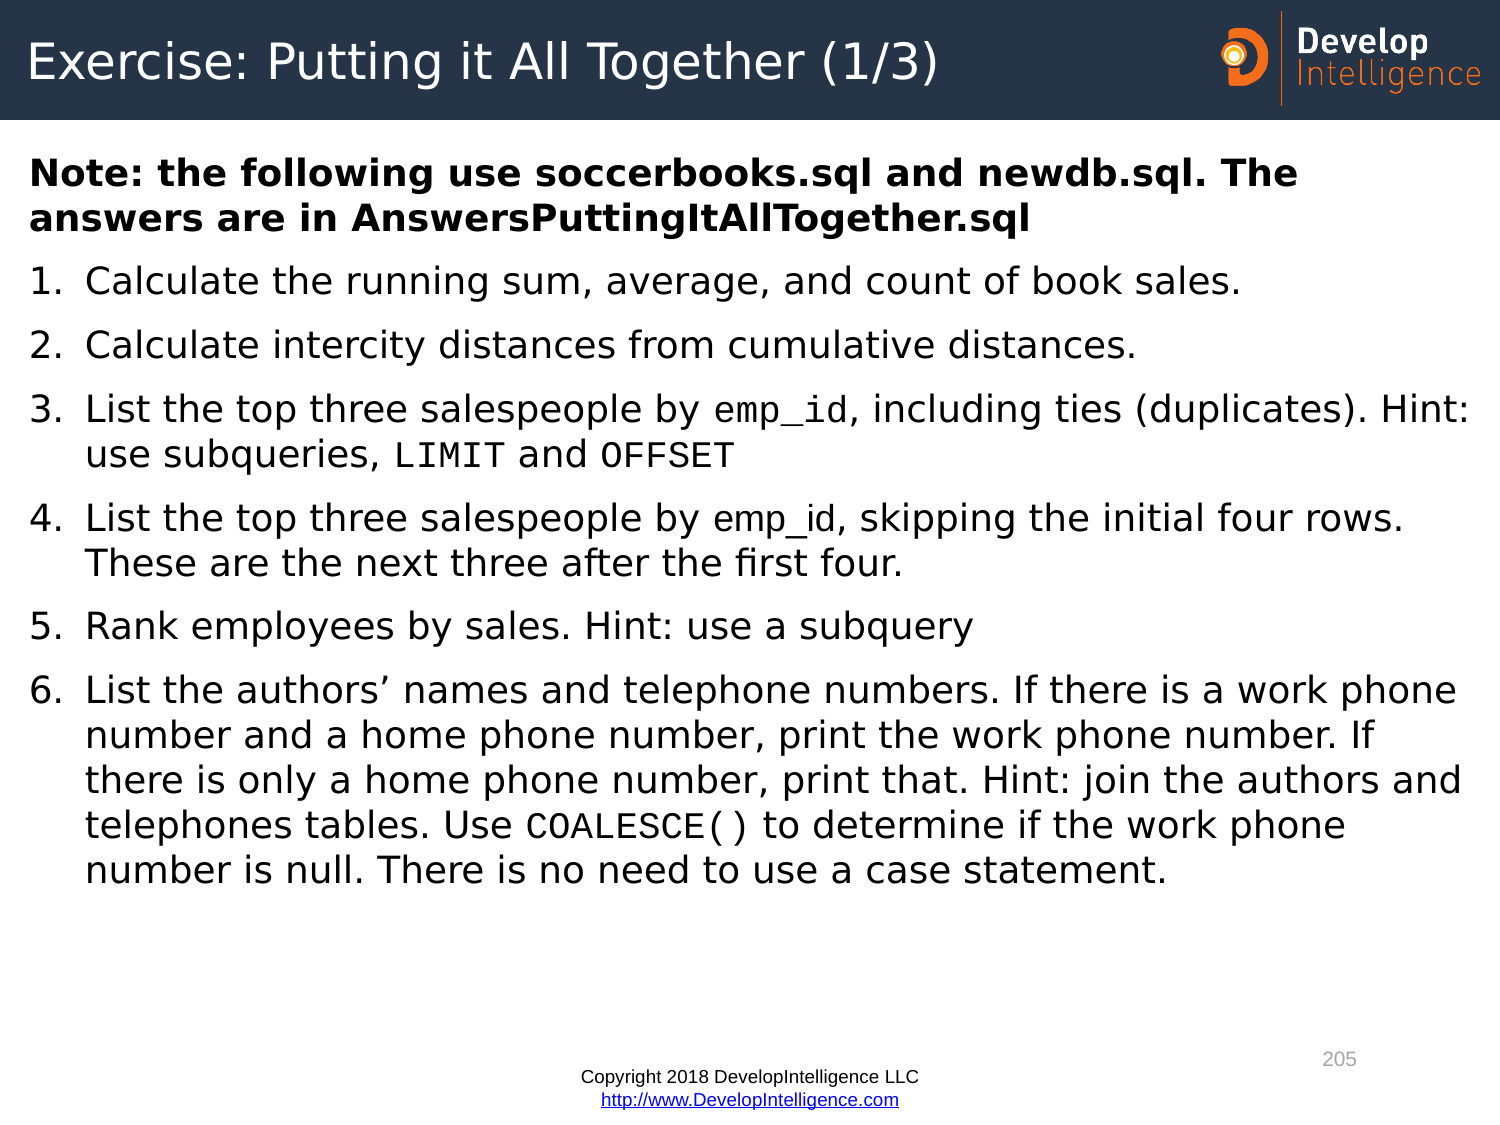

# Exercise: Putting it All Together (1/3)
Note: the following use soccerbooks.sql and newdb.sql. The answers are in AnswersPuttingItAllTogether.sql
Calculate the running sum, average, and count of book sales.
Calculate intercity distances from cumulative distances.
List the top three salespeople by emp_id, including ties (duplicates). Hint: use subqueries, LIMIT and OFFSET
List the top three salespeople by emp_id, skipping the initial four rows. These are the next three after the first four.
Rank employees by sales. Hint: use a subquery
List the authors’ names and telephone numbers. If there is a work phone number and a home phone number, print the work phone number. If there is only a home phone number, print that. Hint: join the authors and telephones tables. Use COALESCE() to determine if the work phone number is null. There is no need to use a case statement.

205